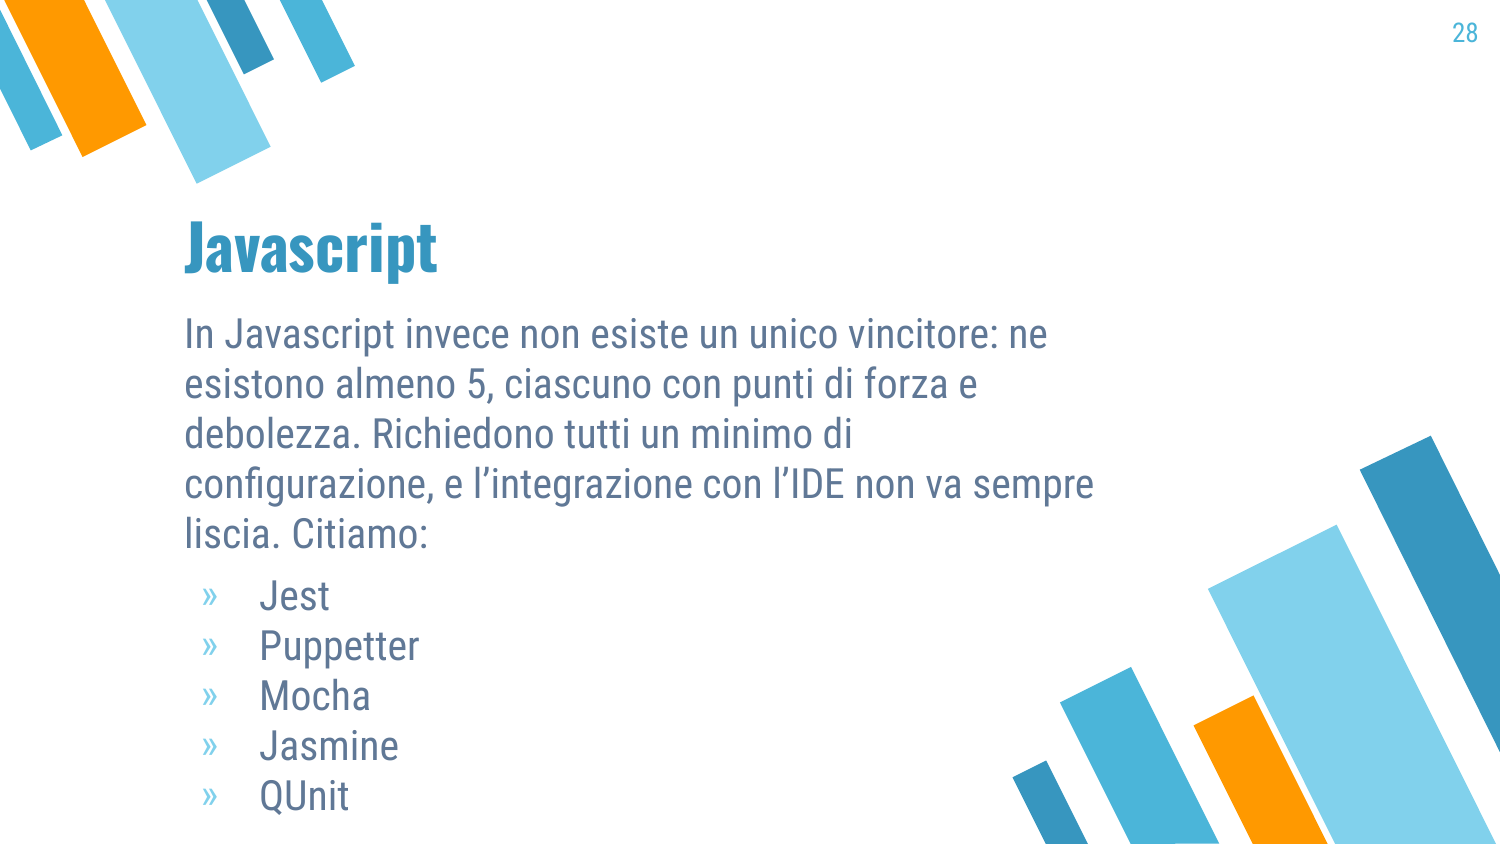

28
# Javascript
In Javascript invece non esiste un unico vincitore: ne esistono almeno 5, ciascuno con punti di forza e debolezza. Richiedono tutti un minimo di configurazione, e l’integrazione con l’IDE non va sempre liscia. Citiamo:
Jest
Puppetter
Mocha
Jasmine
QUnit